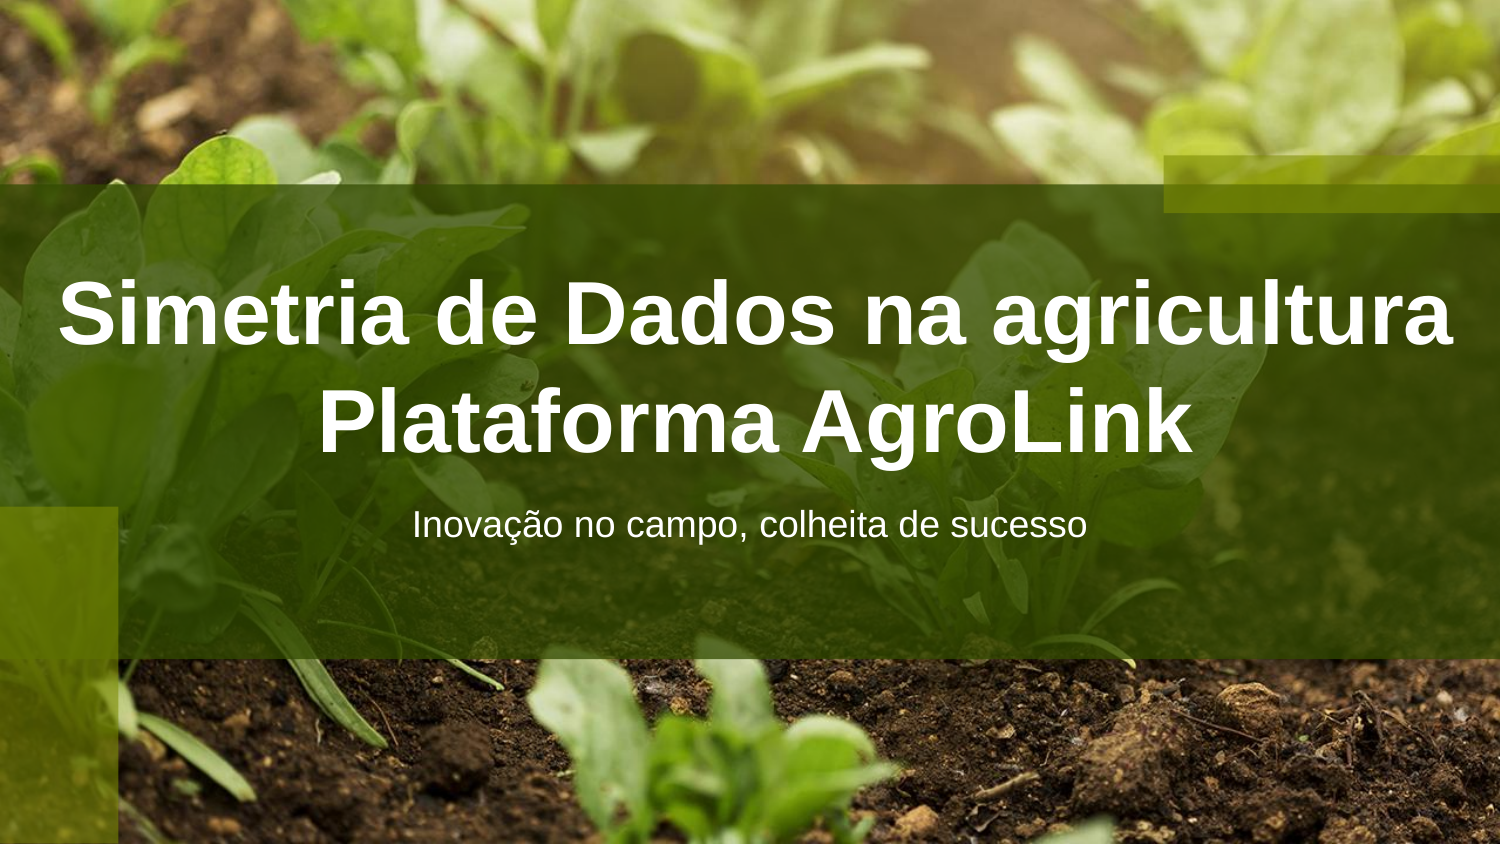

# Simetria de Dados na agricultura Plataforma AgroLink
Inovação no campo, colheita de sucesso